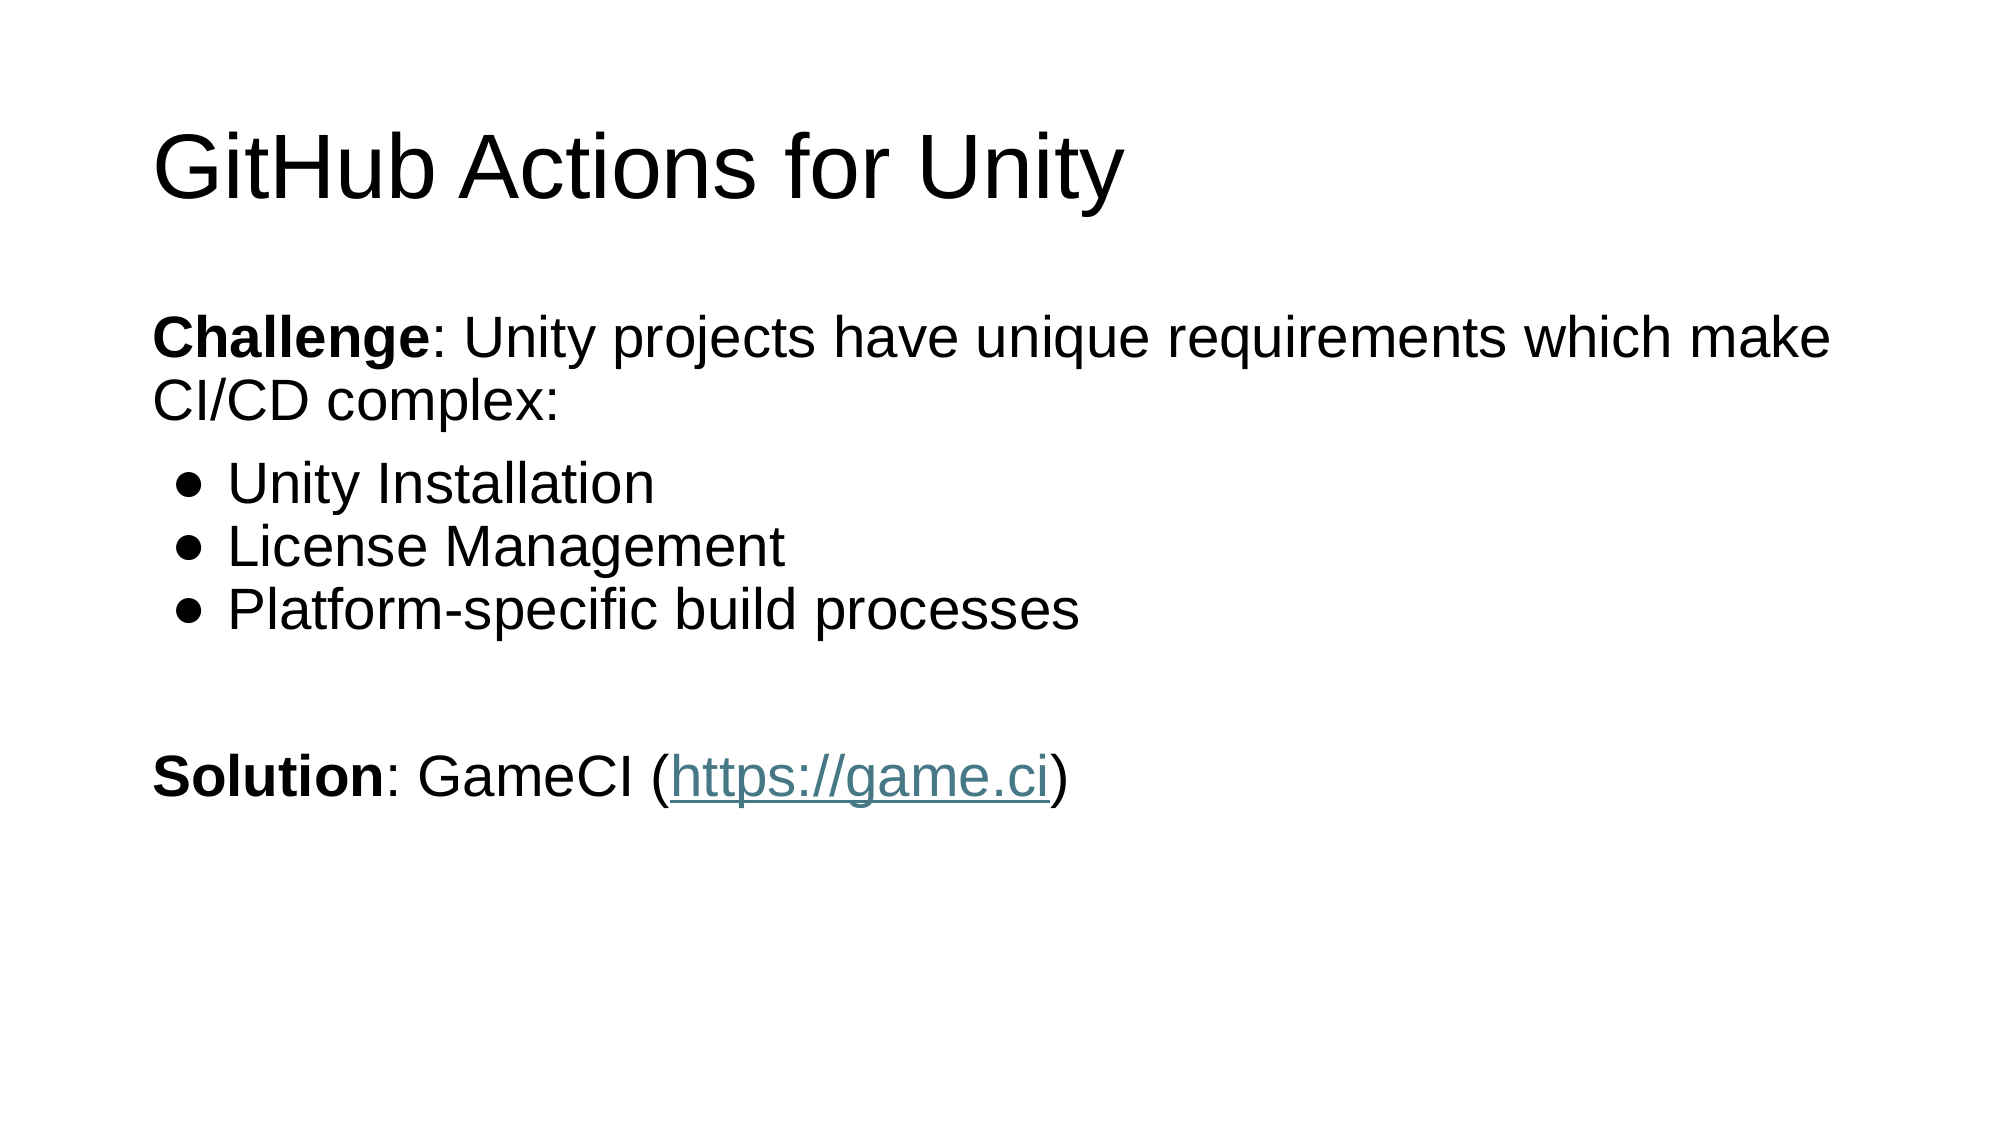

# GitHub Actions for Unity
Challenge: Unity projects have unique requirements which make CI/CD complex:
Unity Installation
License Management
Platform-specific build processes

Solution: GameCI (https://game.ci)